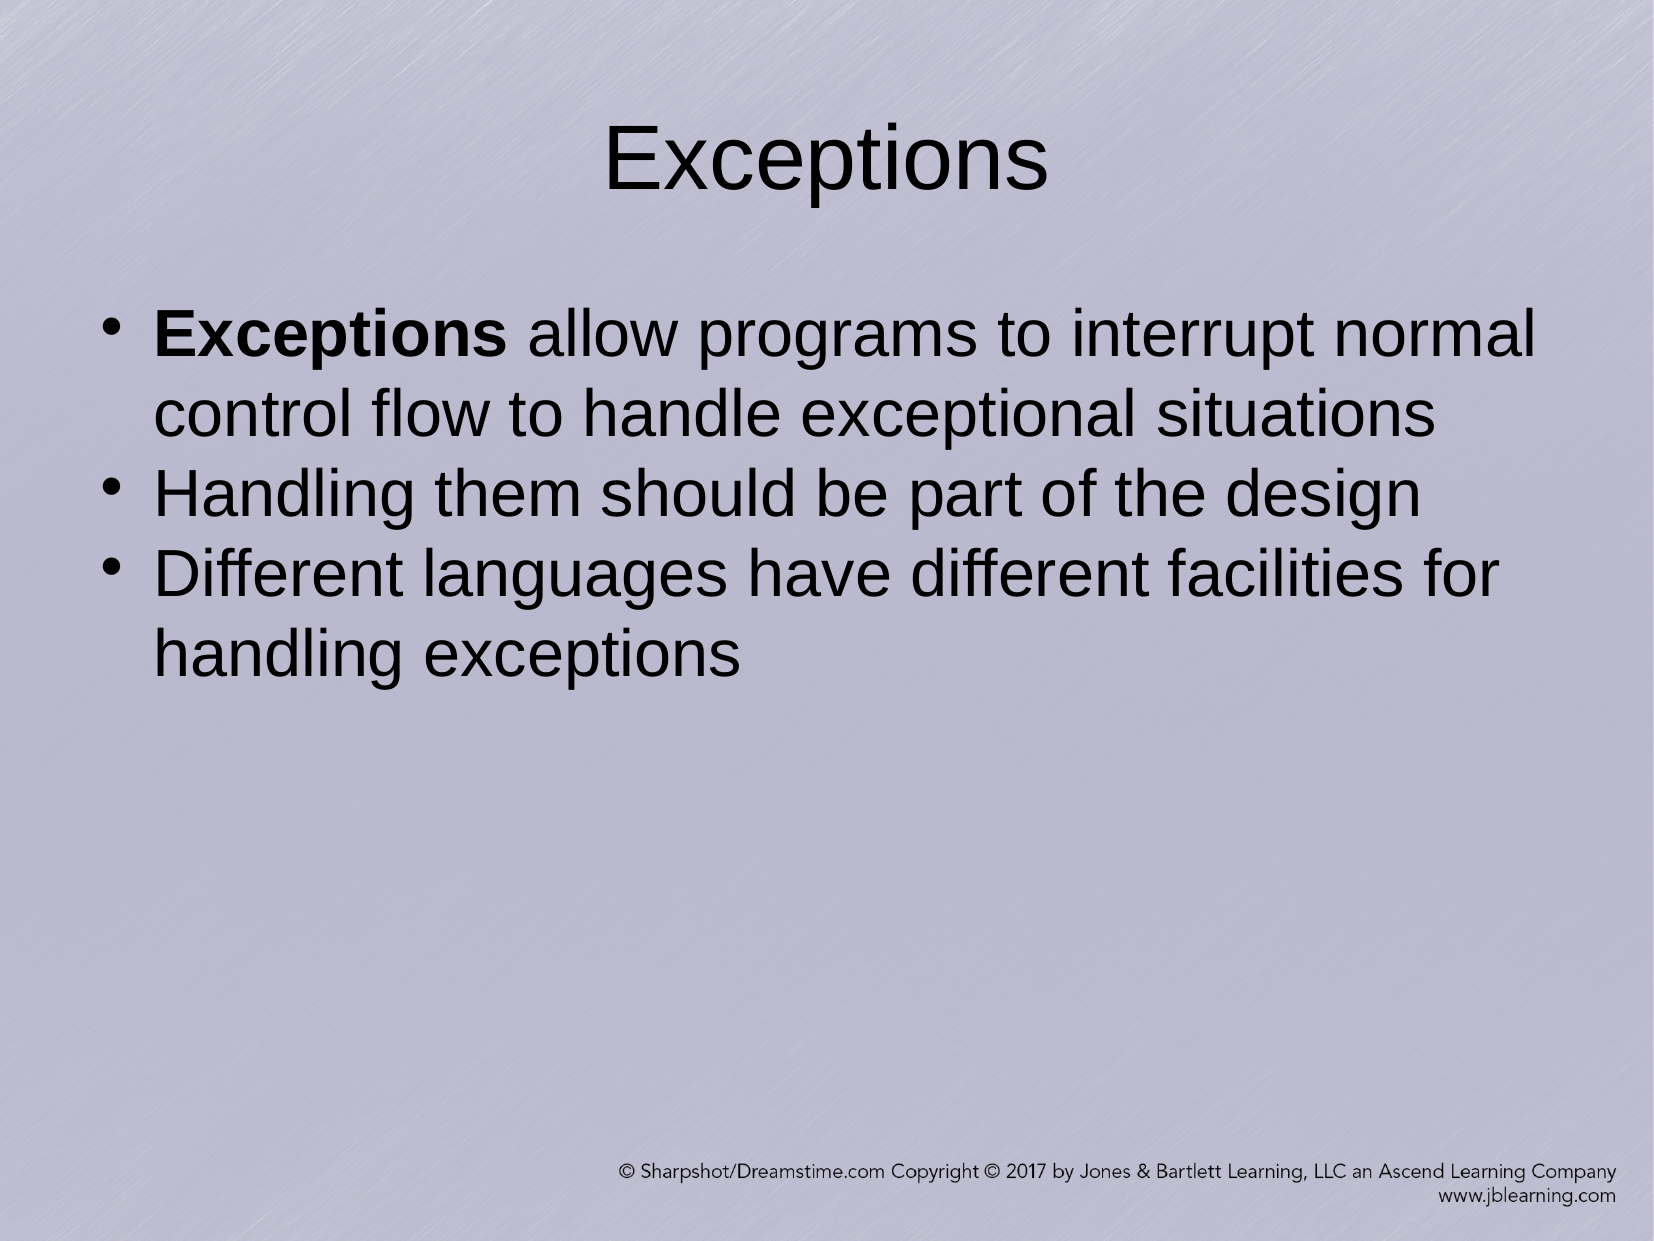

Exceptions
Exceptions allow programs to interrupt normal control flow to handle exceptional situations
Handling them should be part of the design
Different languages have different facilities for handling exceptions